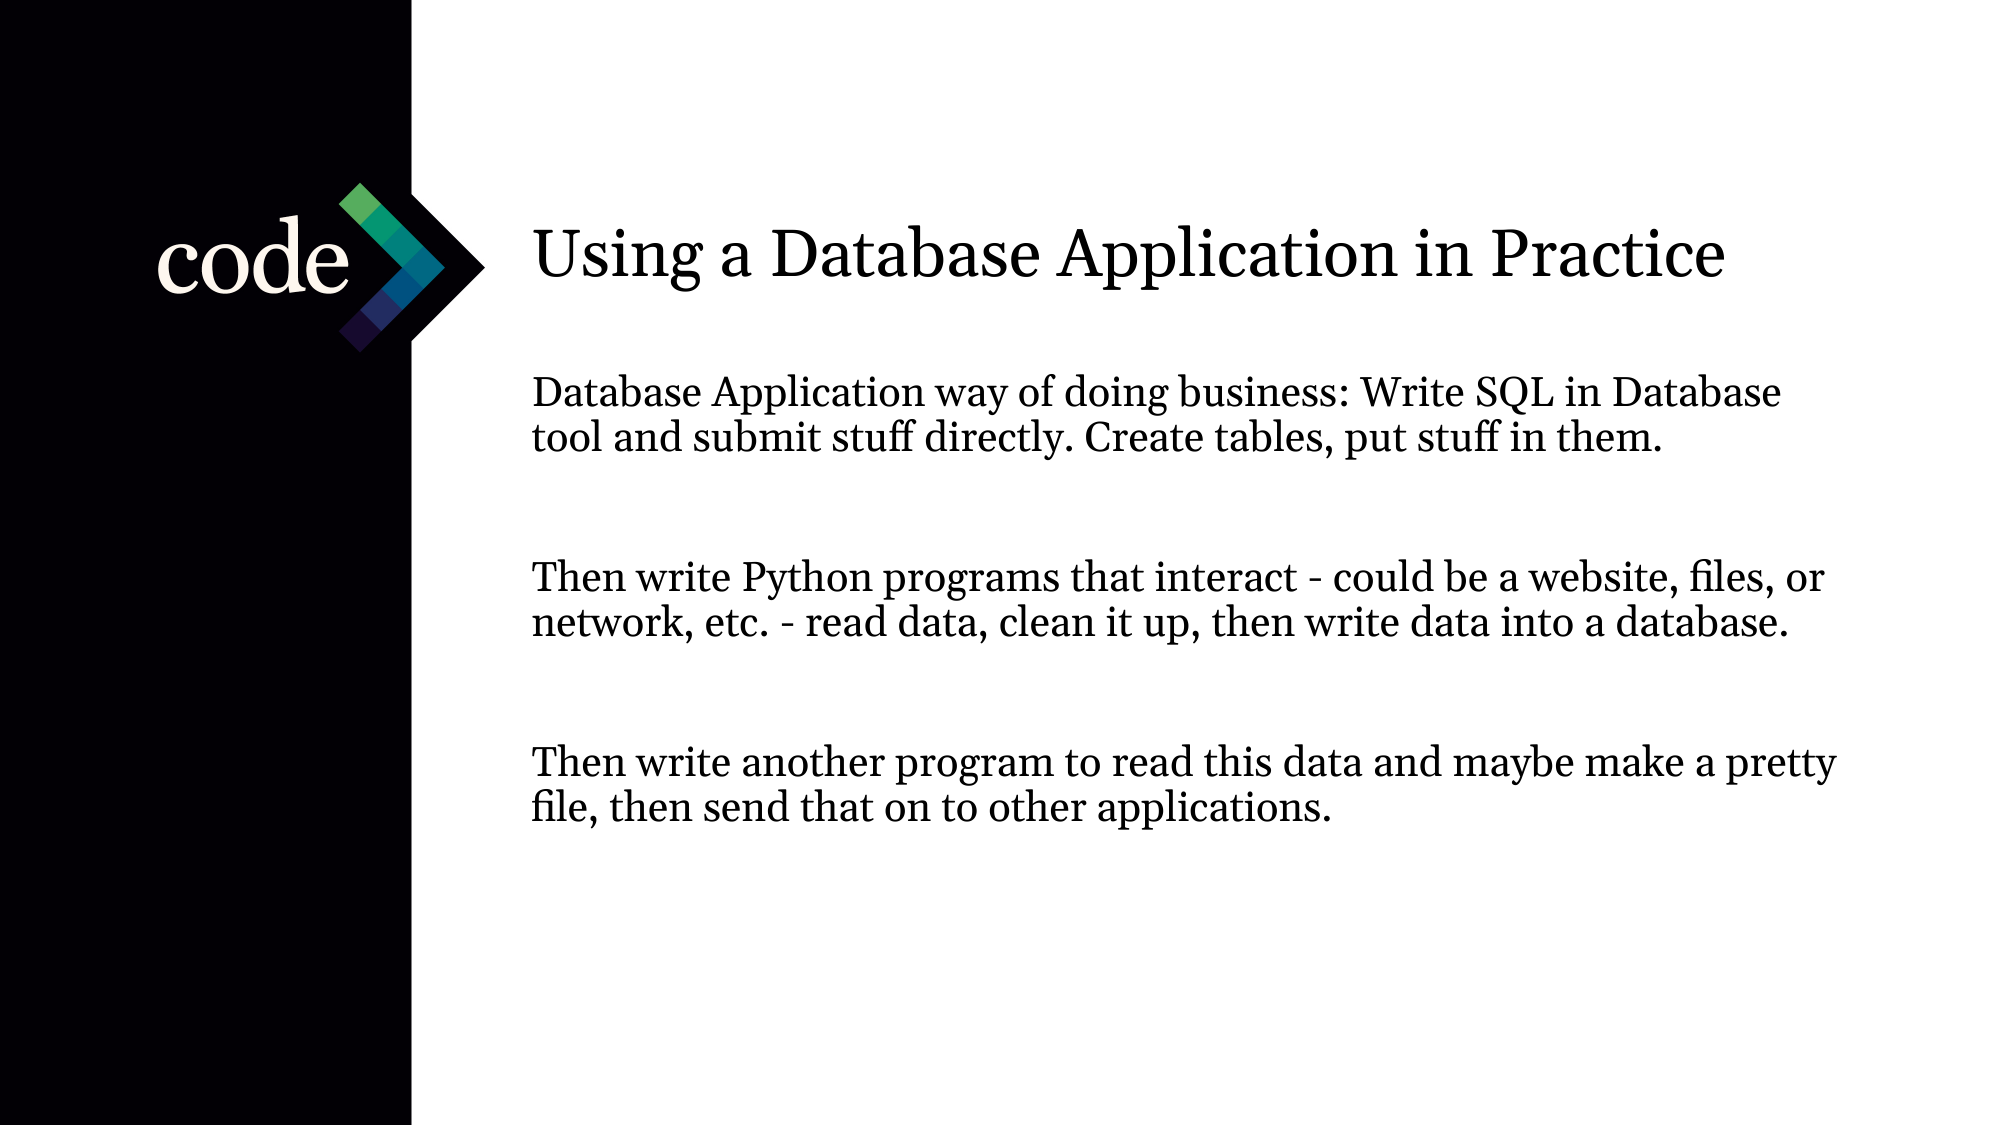

Using a Database Application in Practice
Database Application way of doing business: Write SQL in Database tool and submit stuff directly. Create tables, put stuff in them.

Then write Python programs that interact - could be a website, files, or network, etc. - read data, clean it up, then write data into a database.

Then write another program to read this data and maybe make a pretty file, then send that on to other applications.